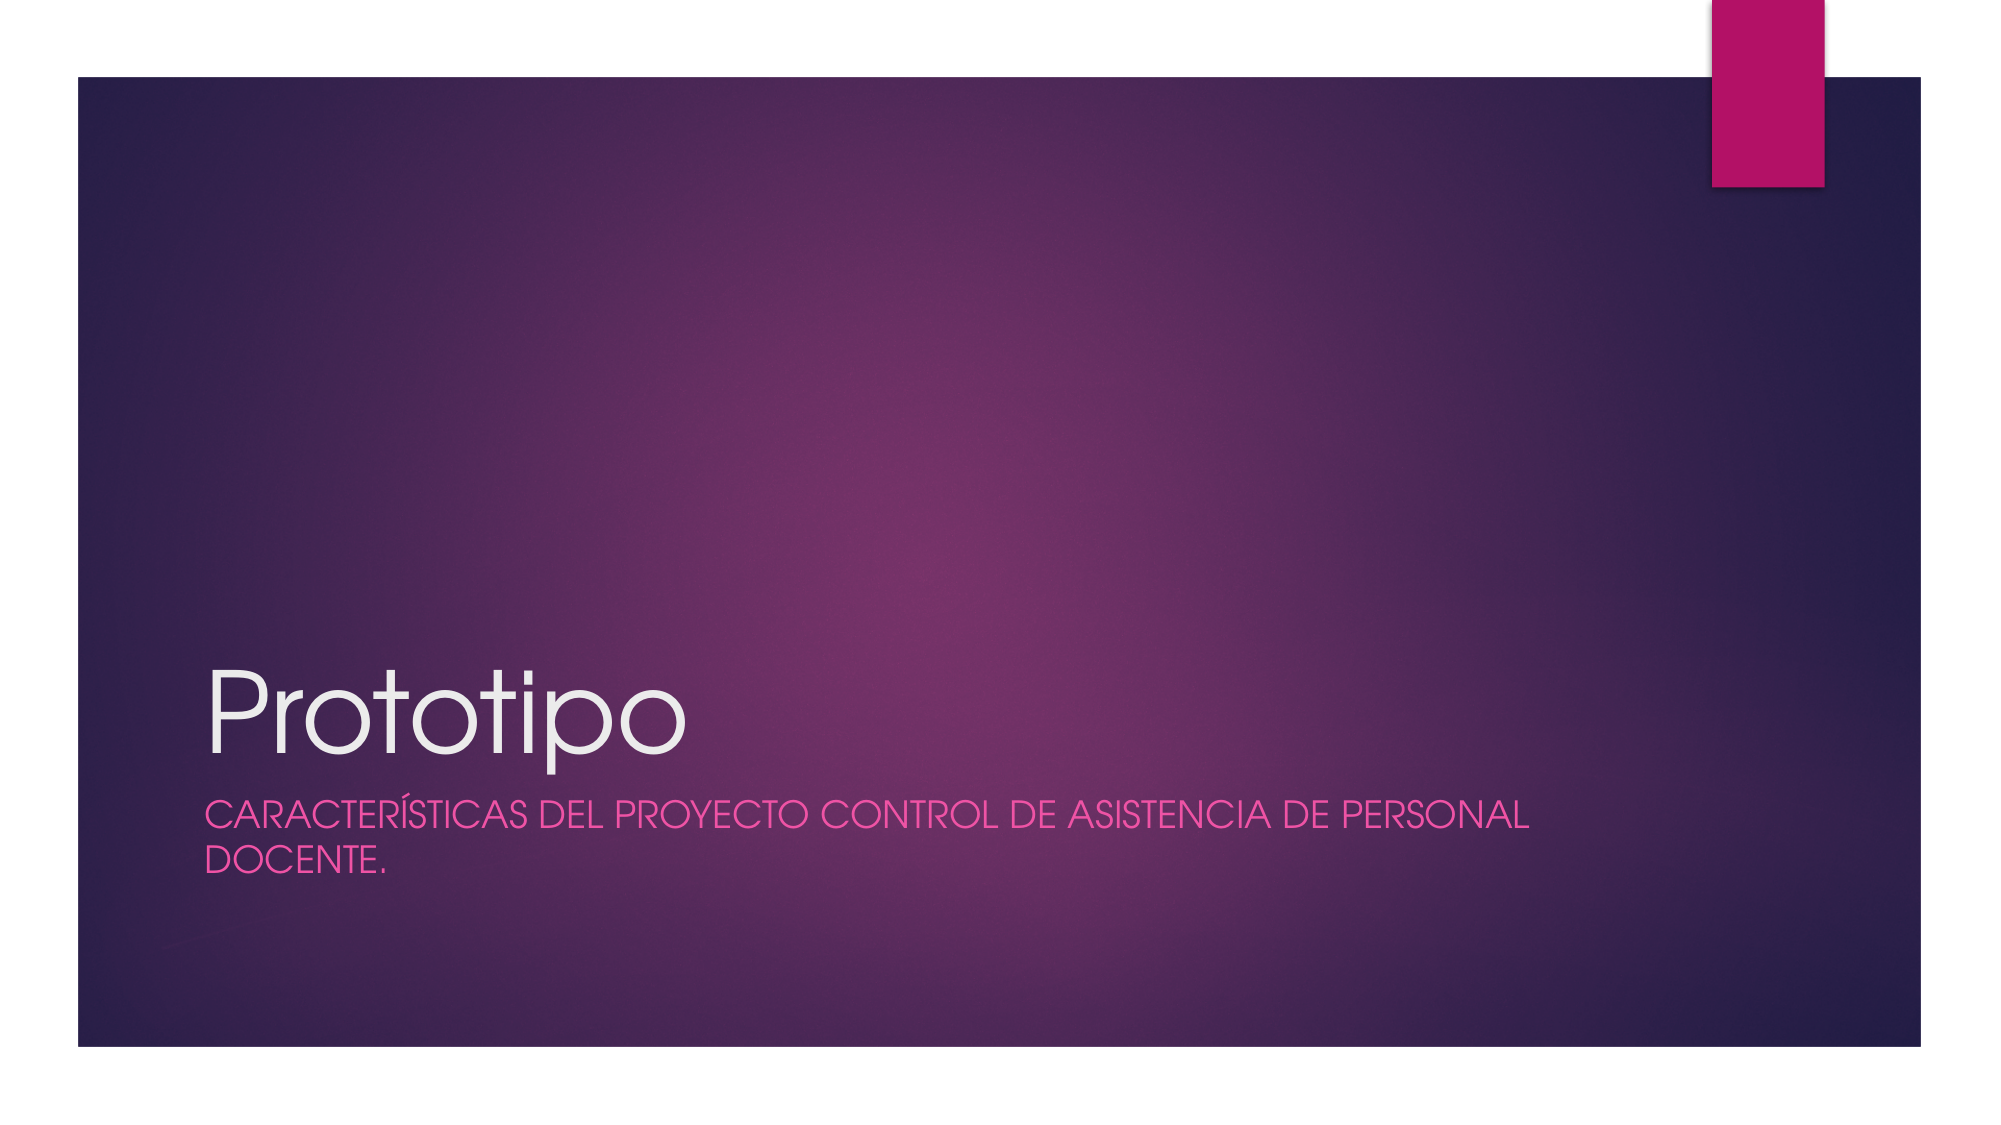

# Prototipo
Características del proyecto Control de asistencia de personal docente.